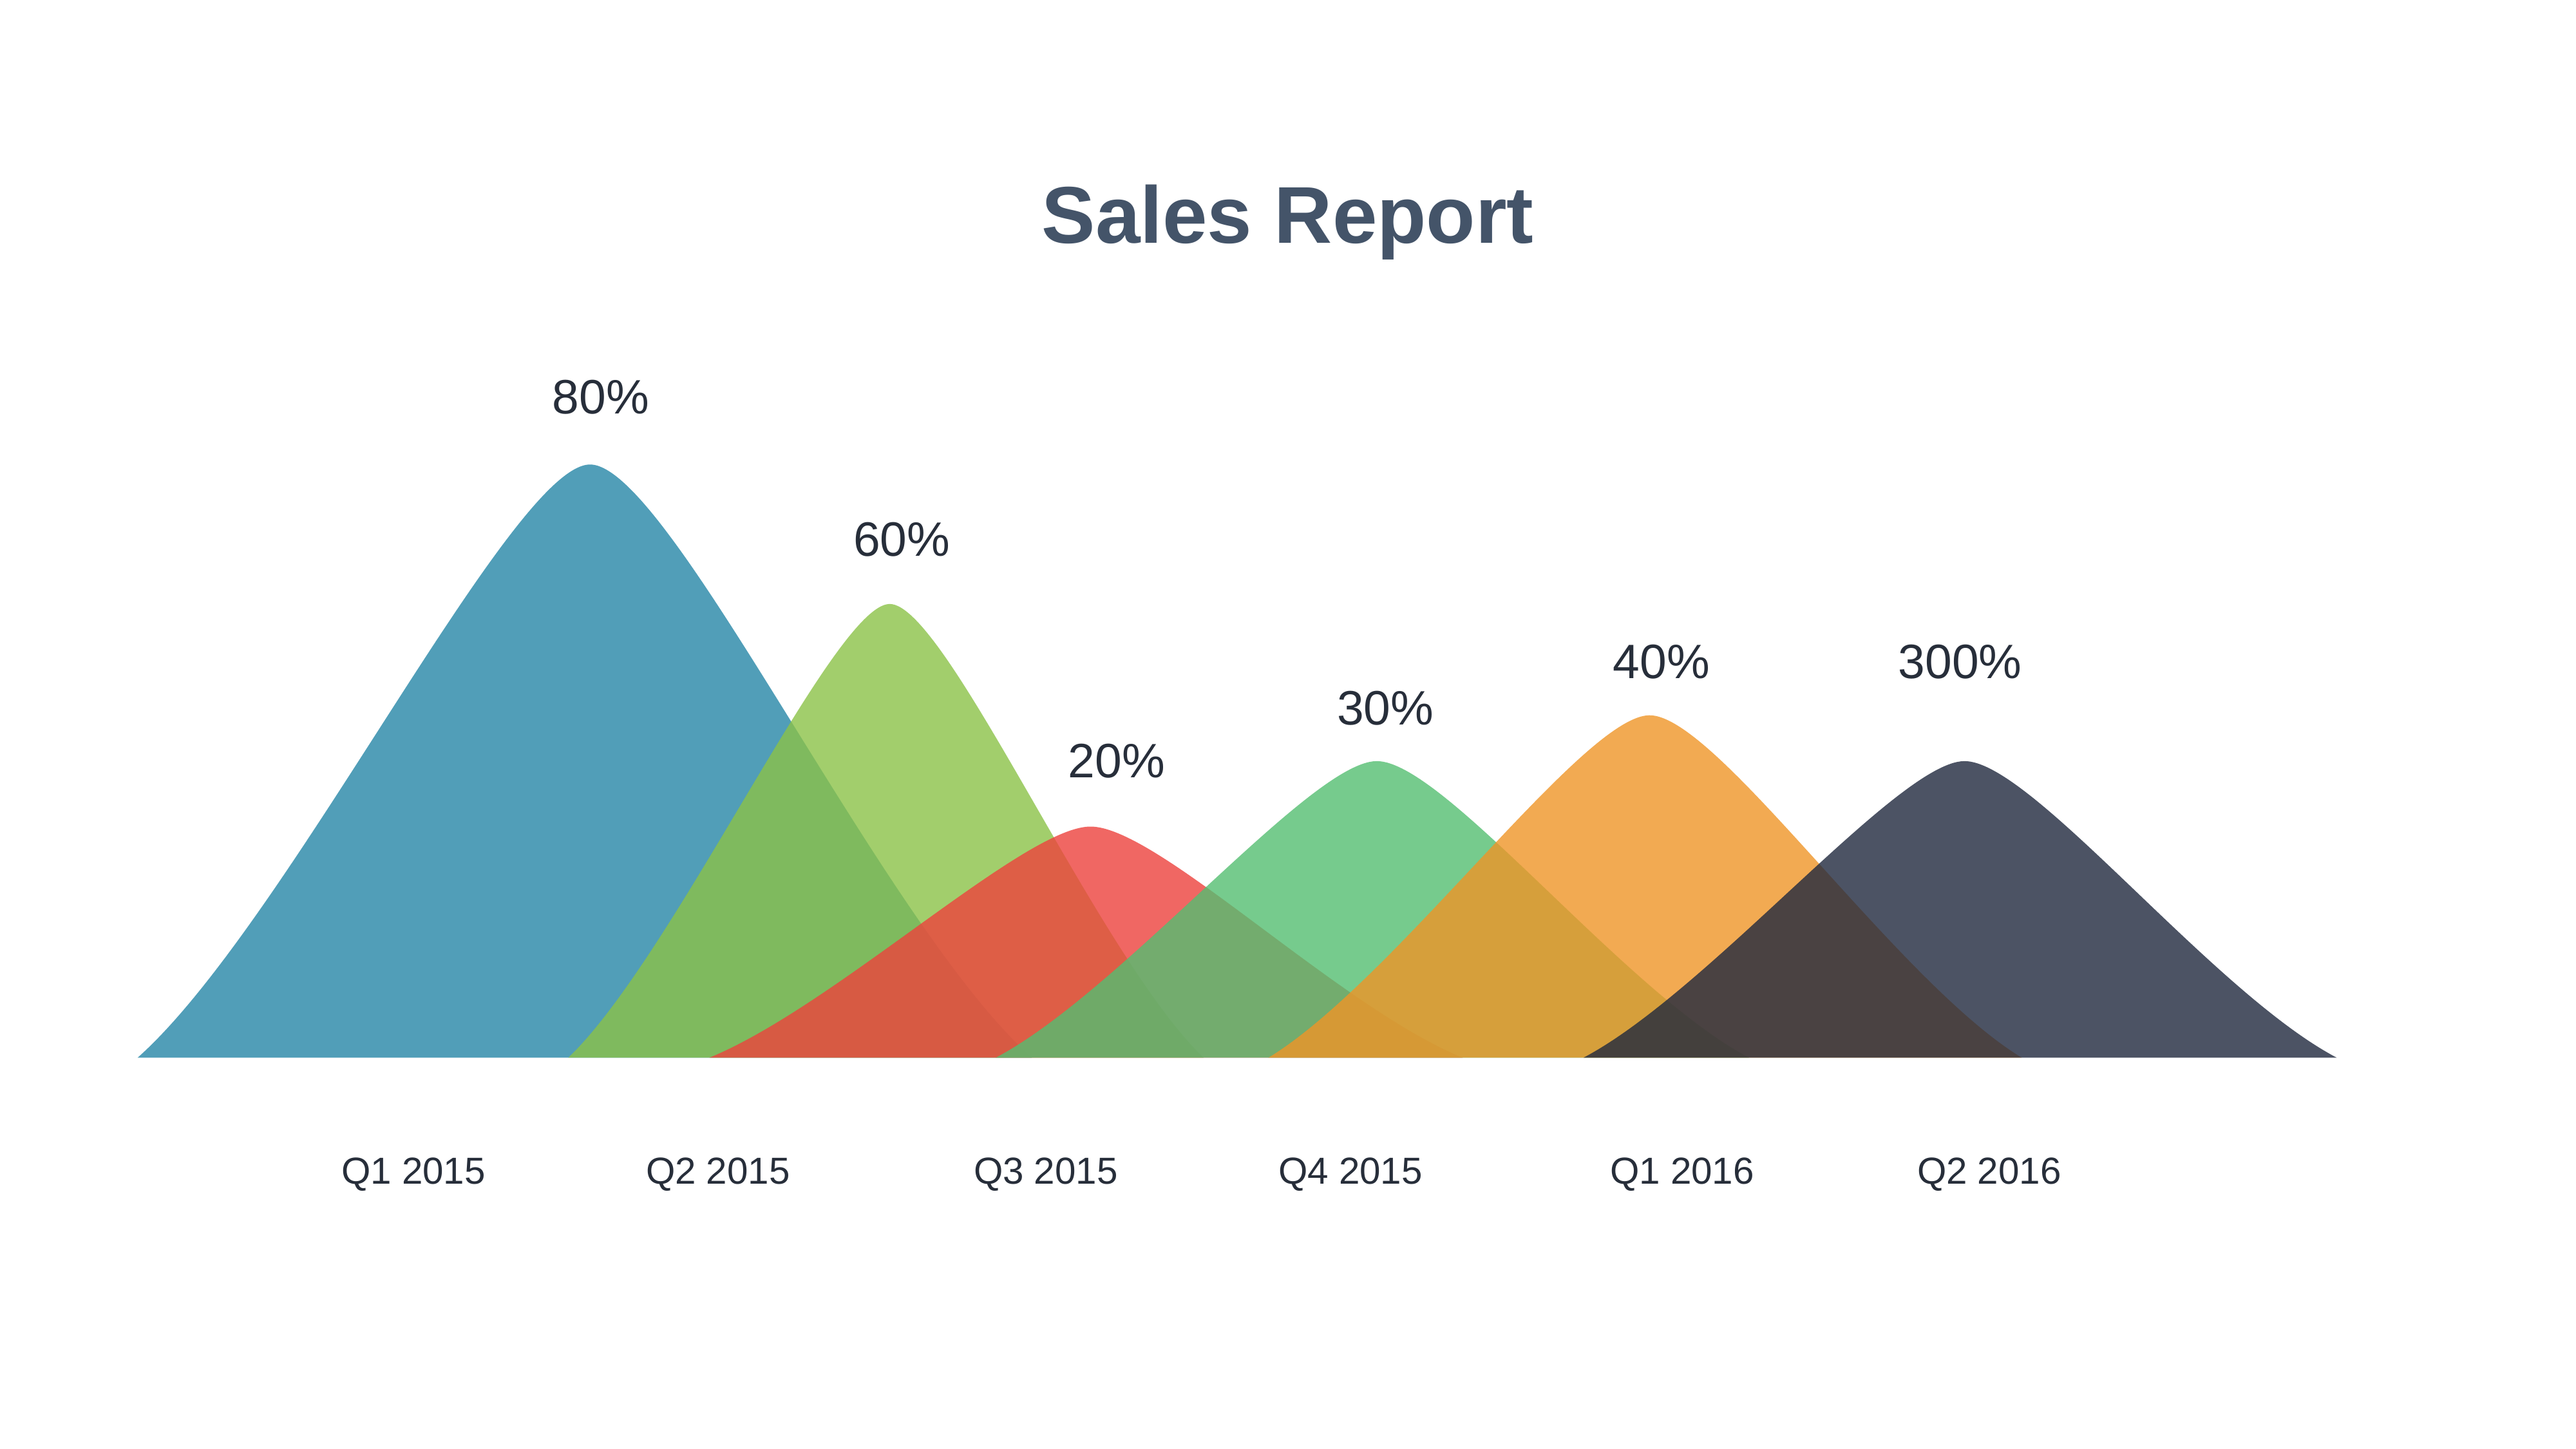

# Sales Report
80%

60%
40%
300%
30%
20%
Q1 2015
Q2 2015
Q3 2015
Q4 2015
Q1 2016
Q2 2016